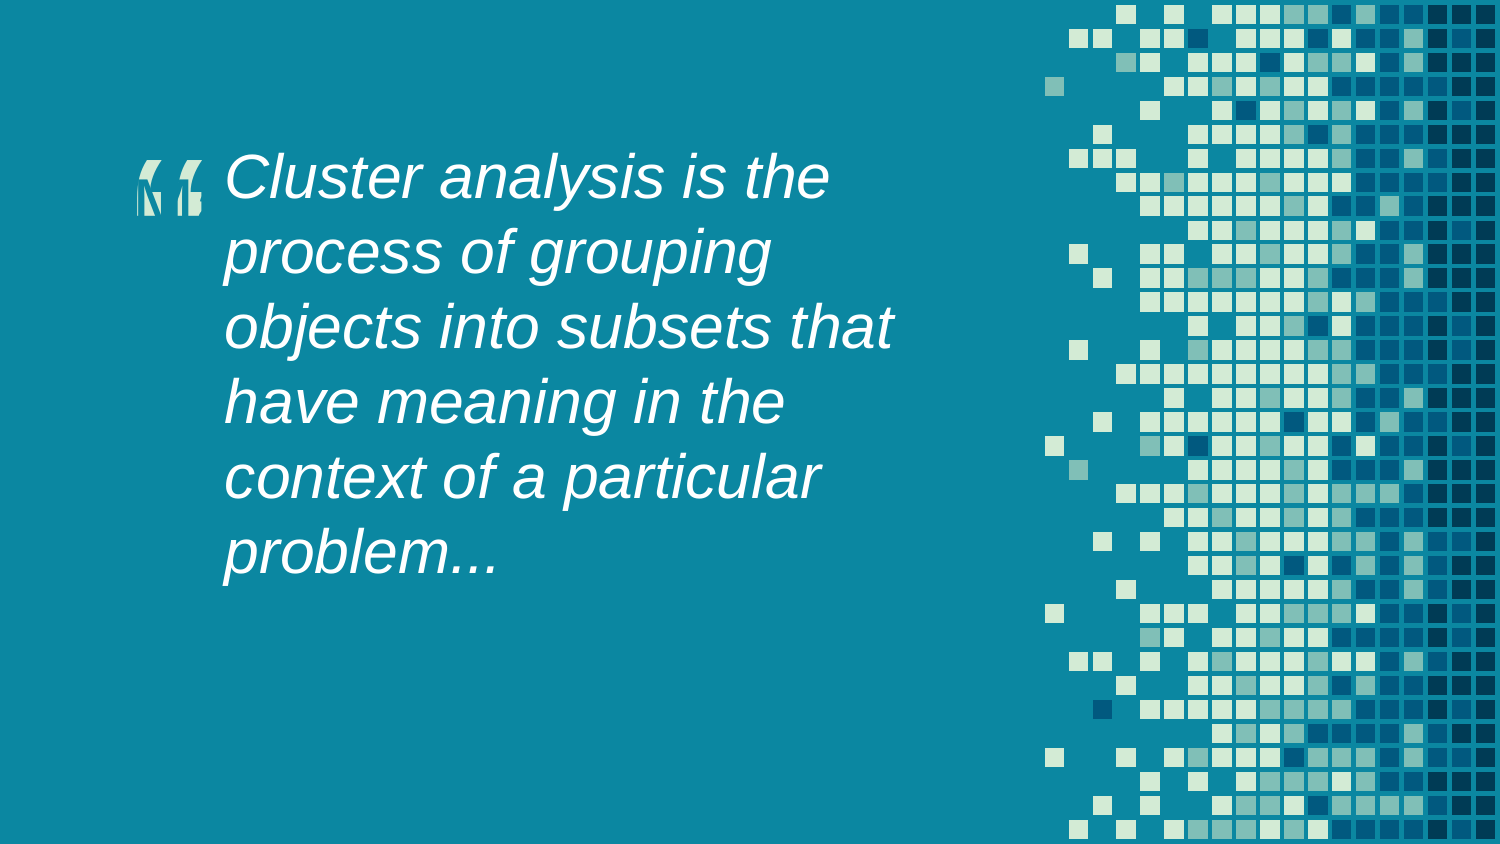

Malware Clustering
Cluster analysis is the process of grouping objects into subsets that have meaning in the context of a particular problem...